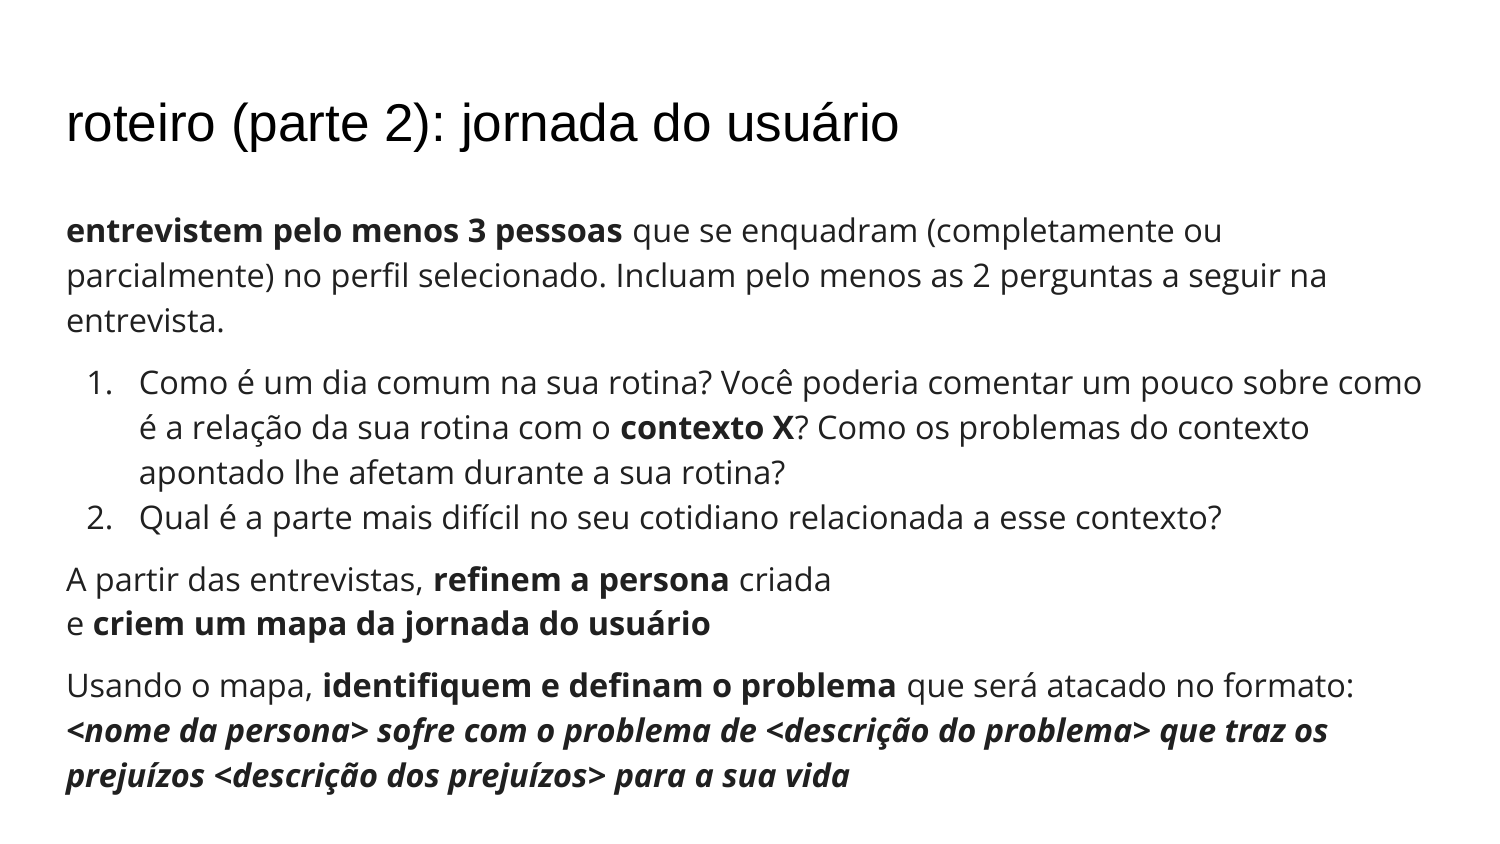

# roteiro (parte 2): jornada do usuário
entrevistem pelo menos 3 pessoas que se enquadram (completamente ou parcialmente) no perfil selecionado. Incluam pelo menos as 2 perguntas a seguir na entrevista.
Como é um dia comum na sua rotina? Você poderia comentar um pouco sobre como é a relação da sua rotina com o contexto X? Como os problemas do contexto apontado lhe afetam durante a sua rotina?
Qual é a parte mais difícil no seu cotidiano relacionada a esse contexto?
A partir das entrevistas, refinem a persona criada
e criem um mapa da jornada do usuário
Usando o mapa, identifiquem e definam o problema que será atacado no formato:
<nome da persona> sofre com o problema de <descrição do problema> que traz os prejuízos <descrição dos prejuízos> para a sua vida